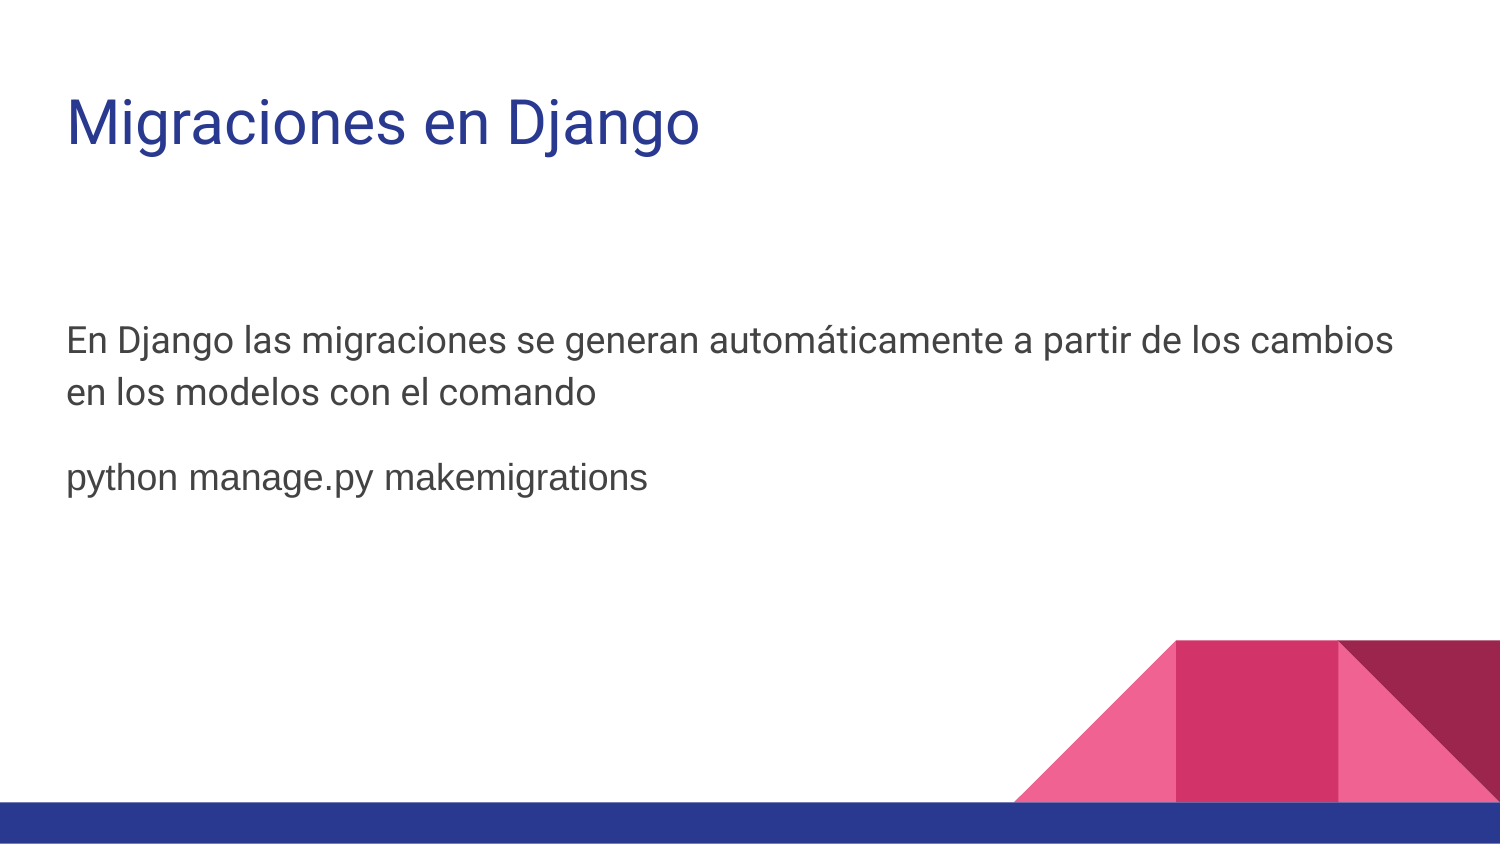

# Migraciones en Django
En Django las migraciones se generan automáticamente a partir de los cambios en los modelos con el comando
python manage.py makemigrations